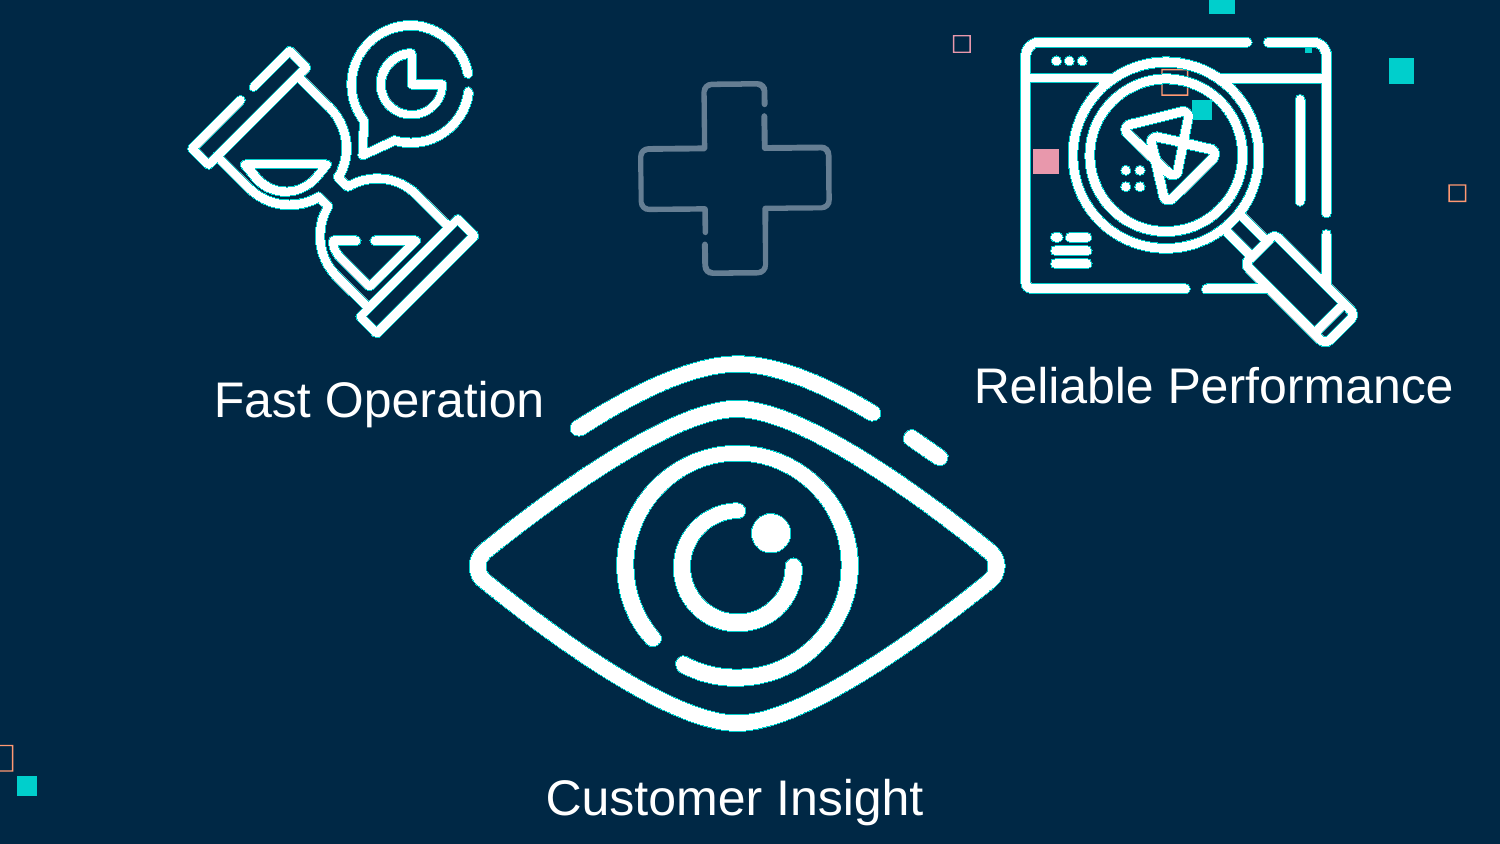

Fast Operation

Reliable Performance

Customer Insight
# Problem Formulation